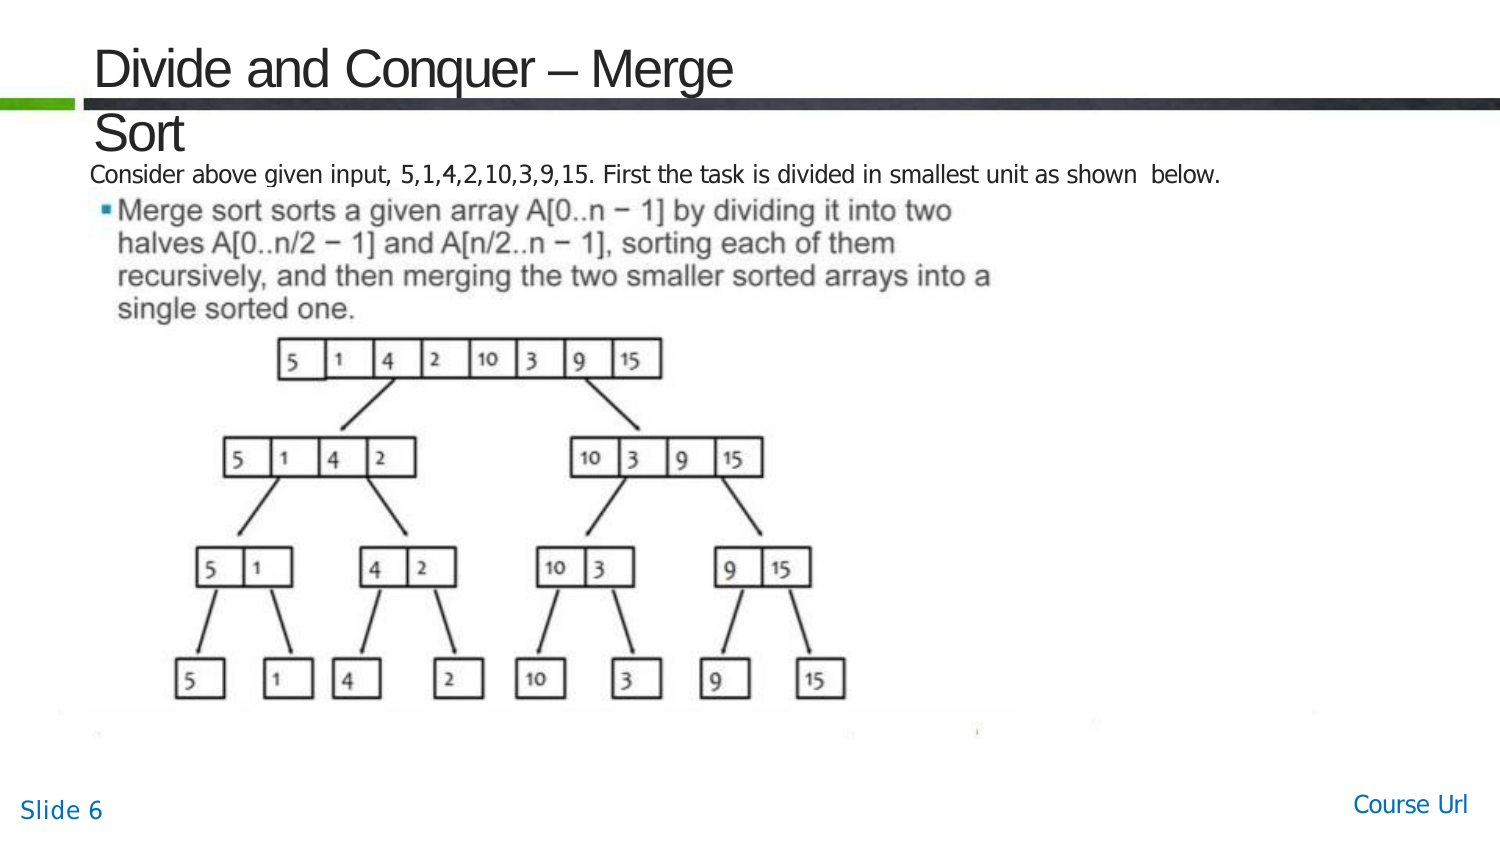

# Divide and Conquer – Merge Sort

Consider above given input, 5,1,4,2,10,3,9,15. First the task is divided in smallest unit as shown below.

Course Url
Slide 6